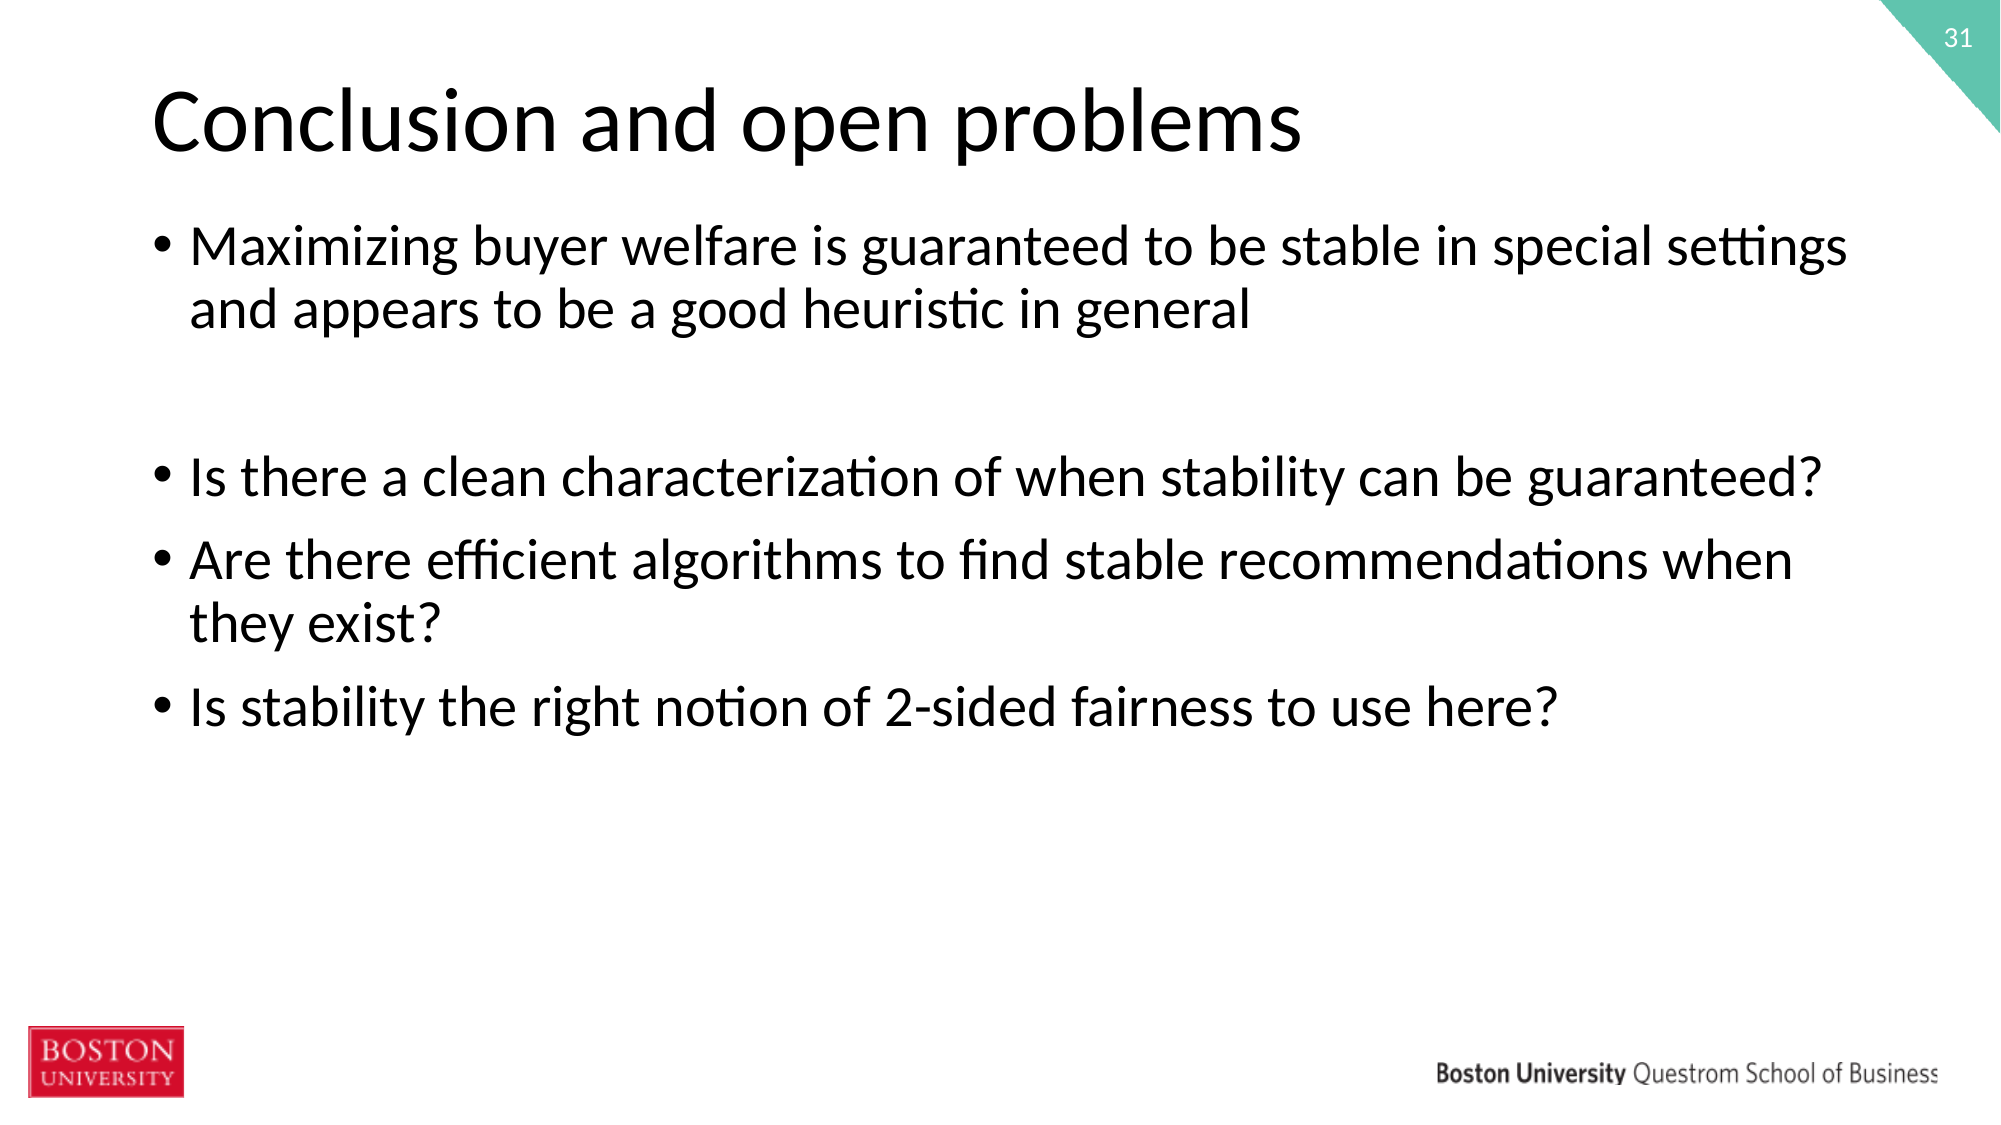

31
# Conclusion and open problems
Maximizing buyer welfare is guaranteed to be stable in special settings and appears to be a good heuristic in general

Is there a clean characterization of when stability can be guaranteed?
Are there efficient algorithms to find stable recommendations when they exist?
Is stability the right notion of 2-sided fairness to use here?